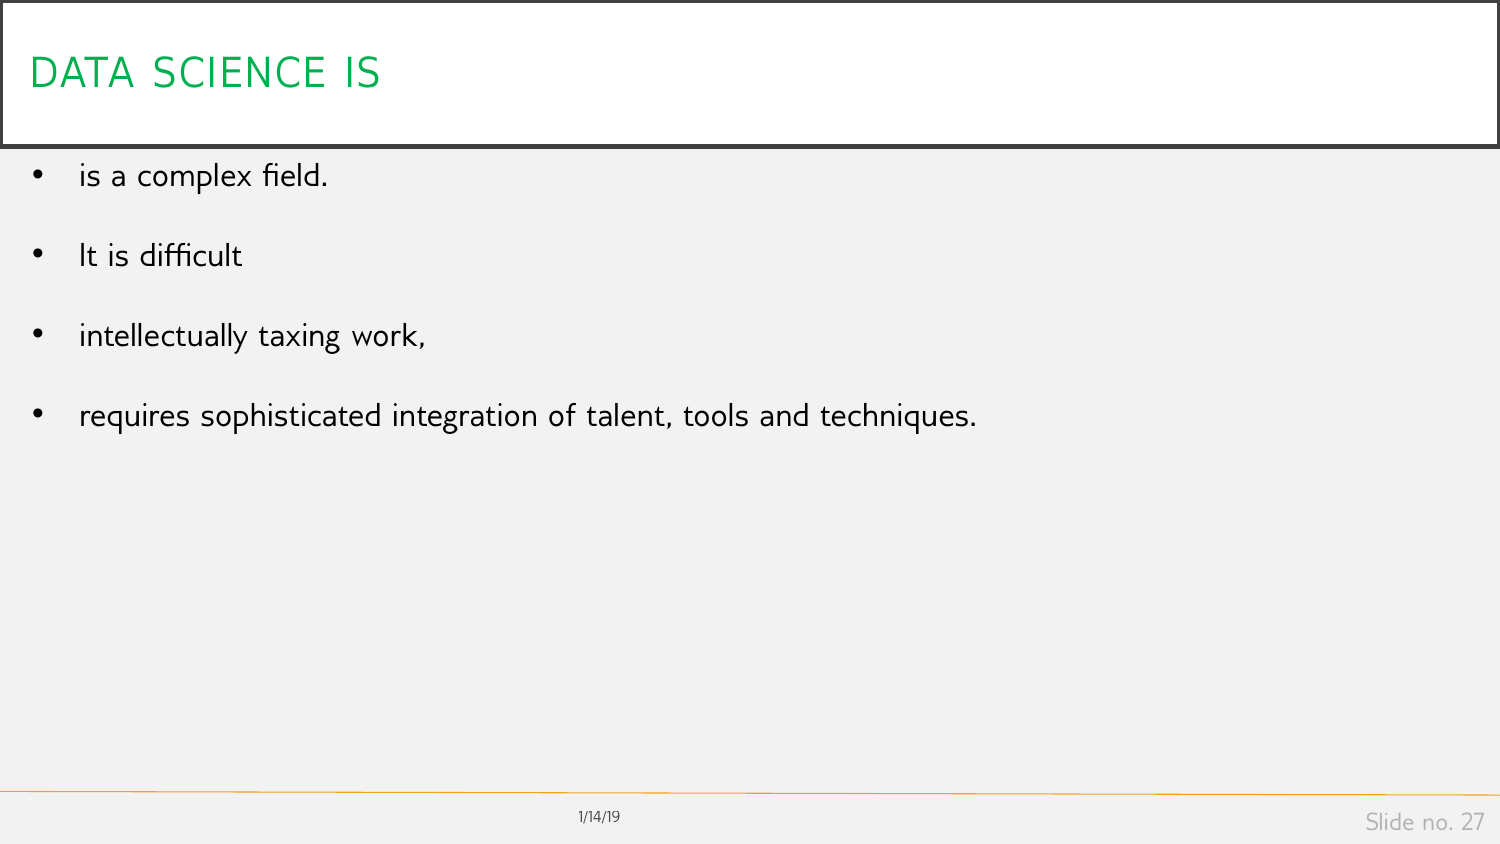

# Data science is
is a complex field.

It is difficult

intellectually taxing work,

requires sophisticated integration of talent, tools and techniques.
1/14/19
Slide no. 27